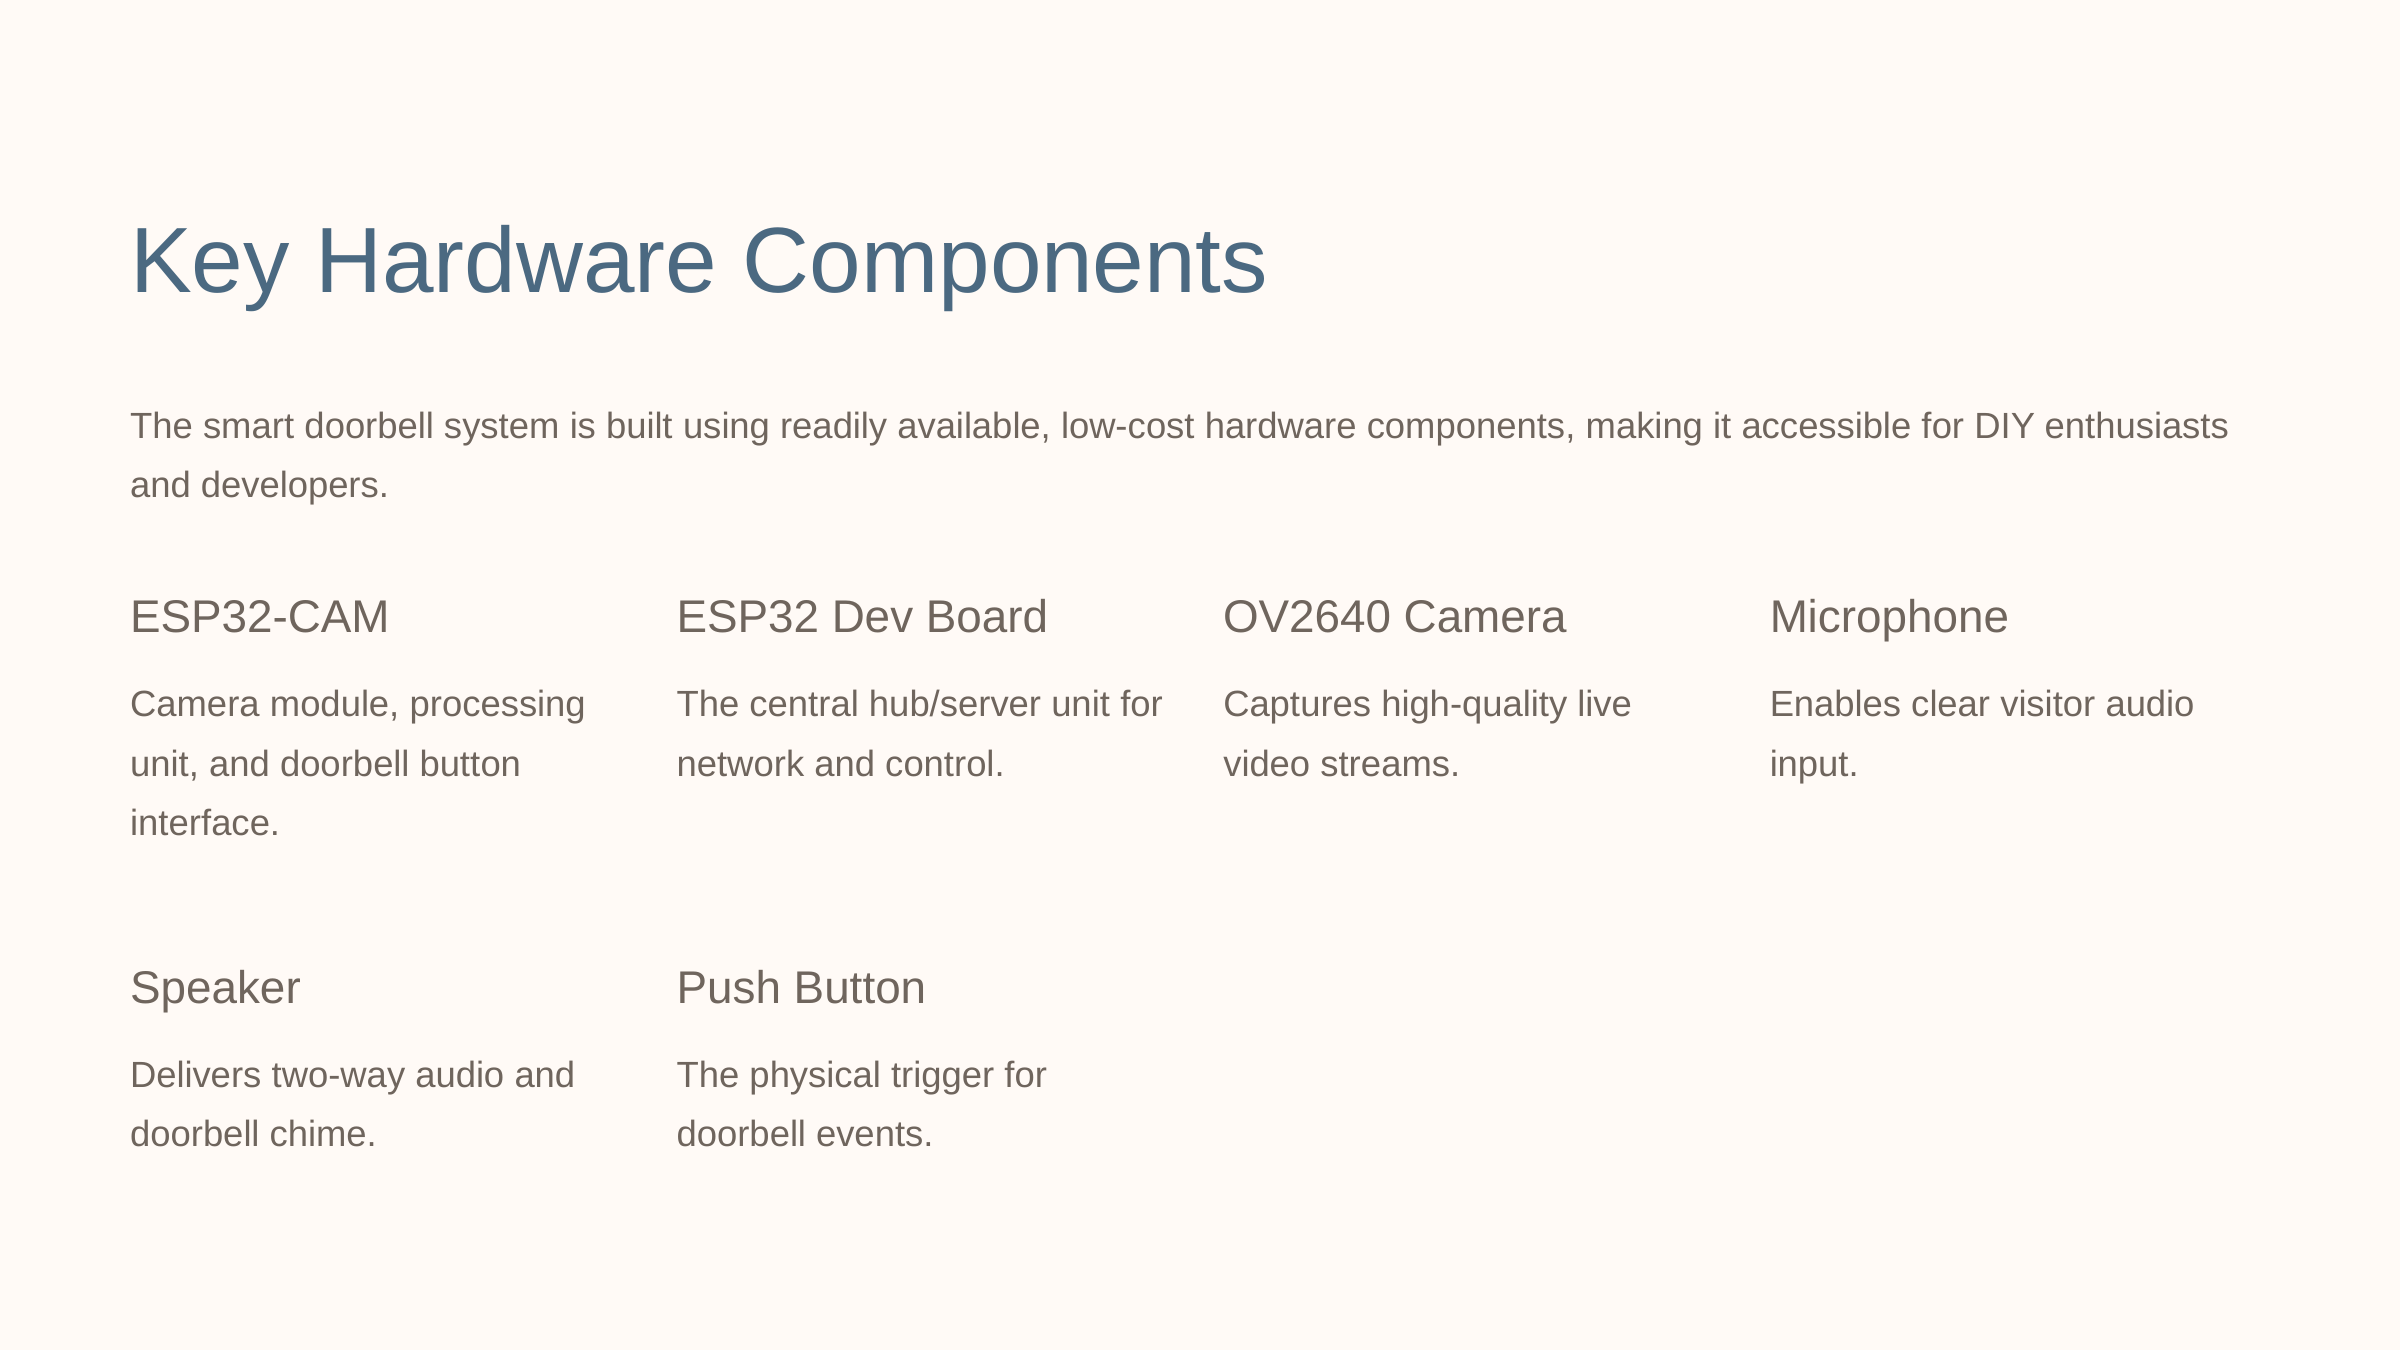

Key Hardware Components
The smart doorbell system is built using readily available, low-cost hardware components, making it accessible for DIY enthusiasts and developers.
ESP32-CAM
ESP32 Dev Board
OV2640 Camera
Microphone
Camera module, processing unit, and doorbell button interface.
The central hub/server unit for network and control.
Captures high-quality live video streams.
Enables clear visitor audio input.
Speaker
Push Button
Delivers two-way audio and doorbell chime.
The physical trigger for doorbell events.